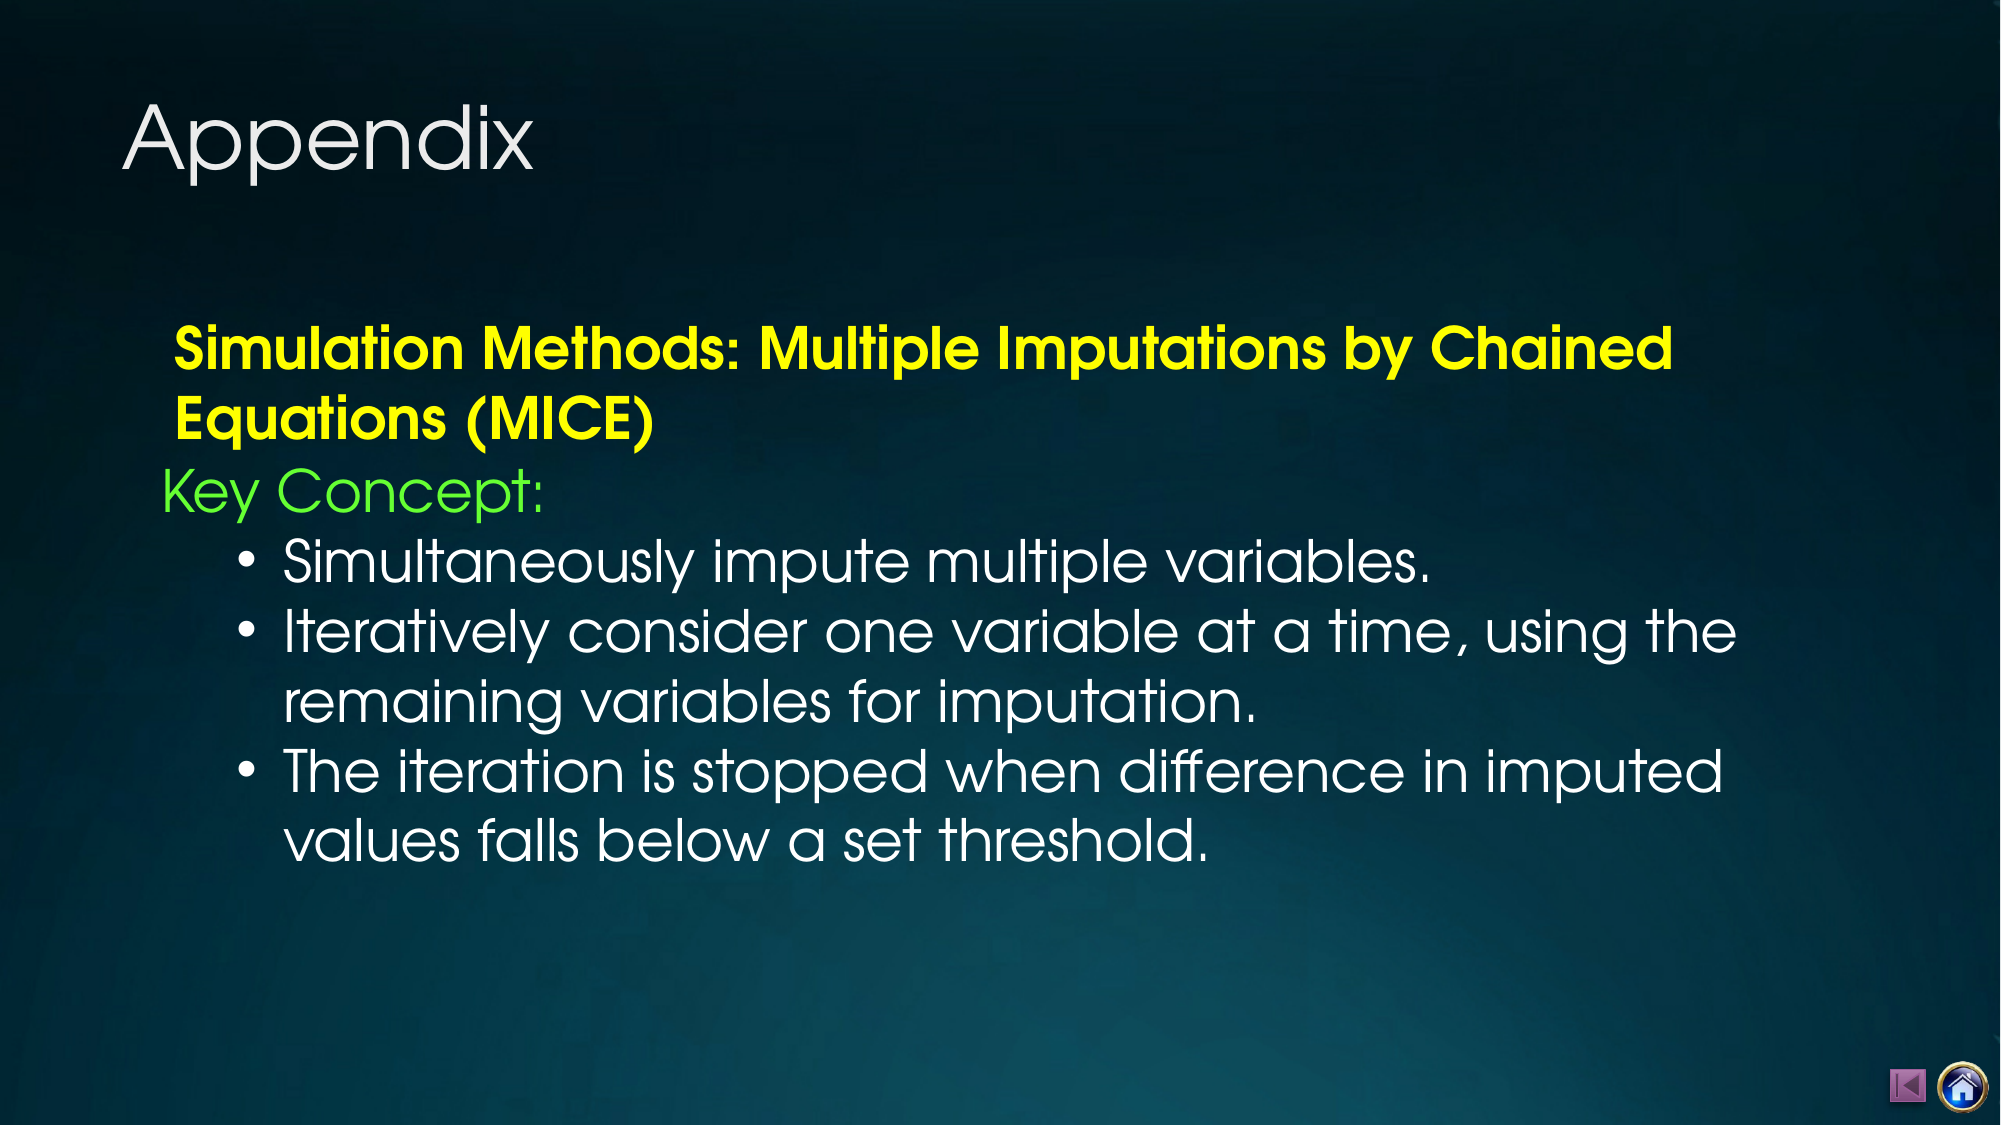

# Appendix
Simulation Methods: Multiple Imputations by Chained Equations (MICE)

Key Concept:
Simultaneously impute multiple variables.
Iteratively consider one variable at a time, using the remaining variables for imputation.
The iteration is stopped when difference in imputed values falls below a set threshold.